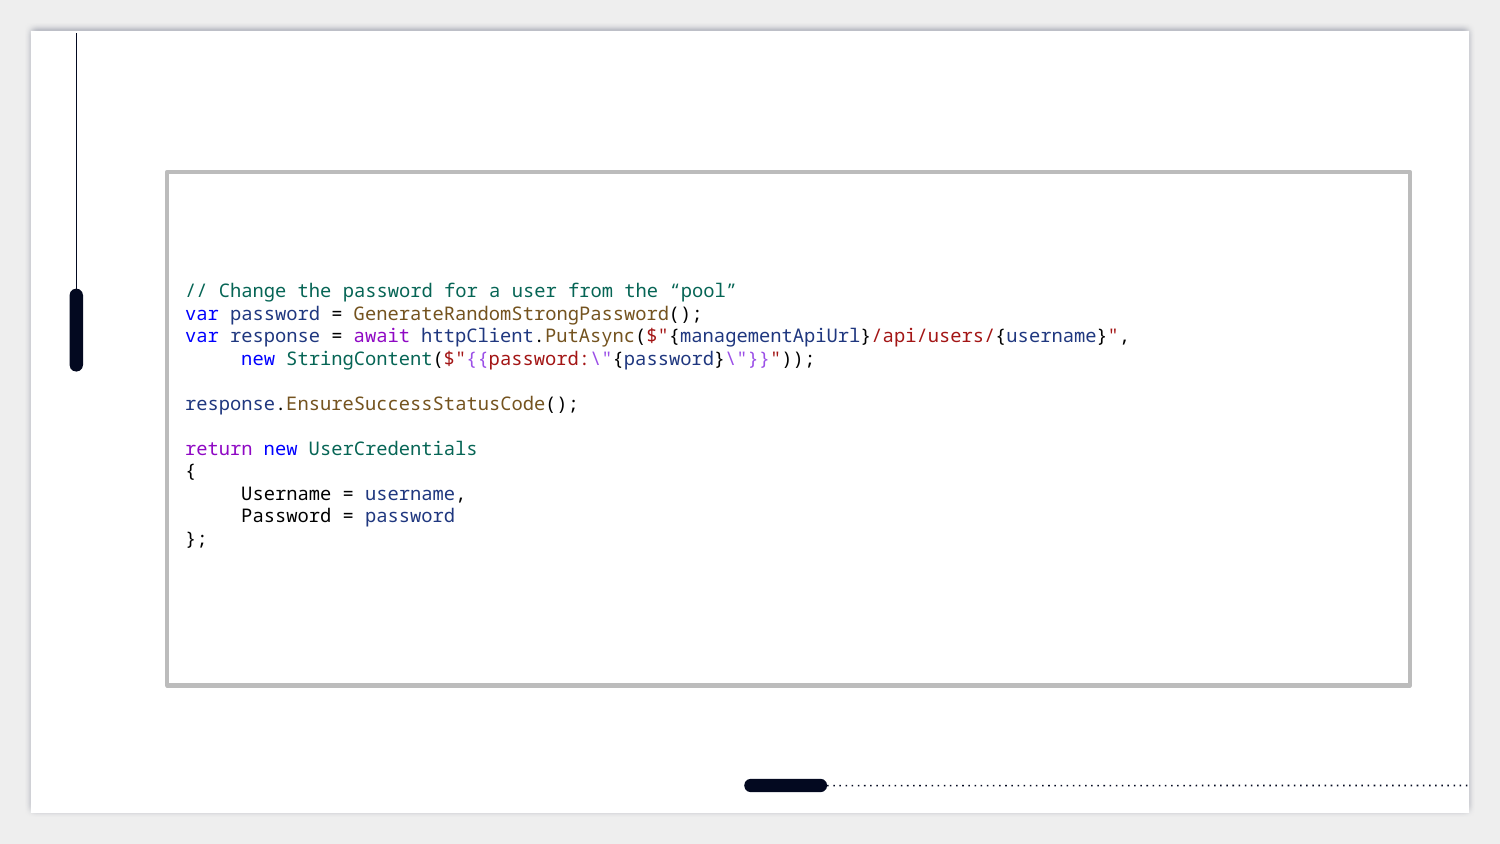

# Rotate security credentials
// Change the password for a user from the “pool”
var password = GenerateRandomStrongPassword();
var response = await httpClient.PutAsync($"{managementApiUrl}/api/users/{username}",
     new StringContent($"{{password:\"{password}\"}}"));

response.EnsureSuccessStatusCode();

return new UserCredentials
{
     Username = username,
     Password = password
};